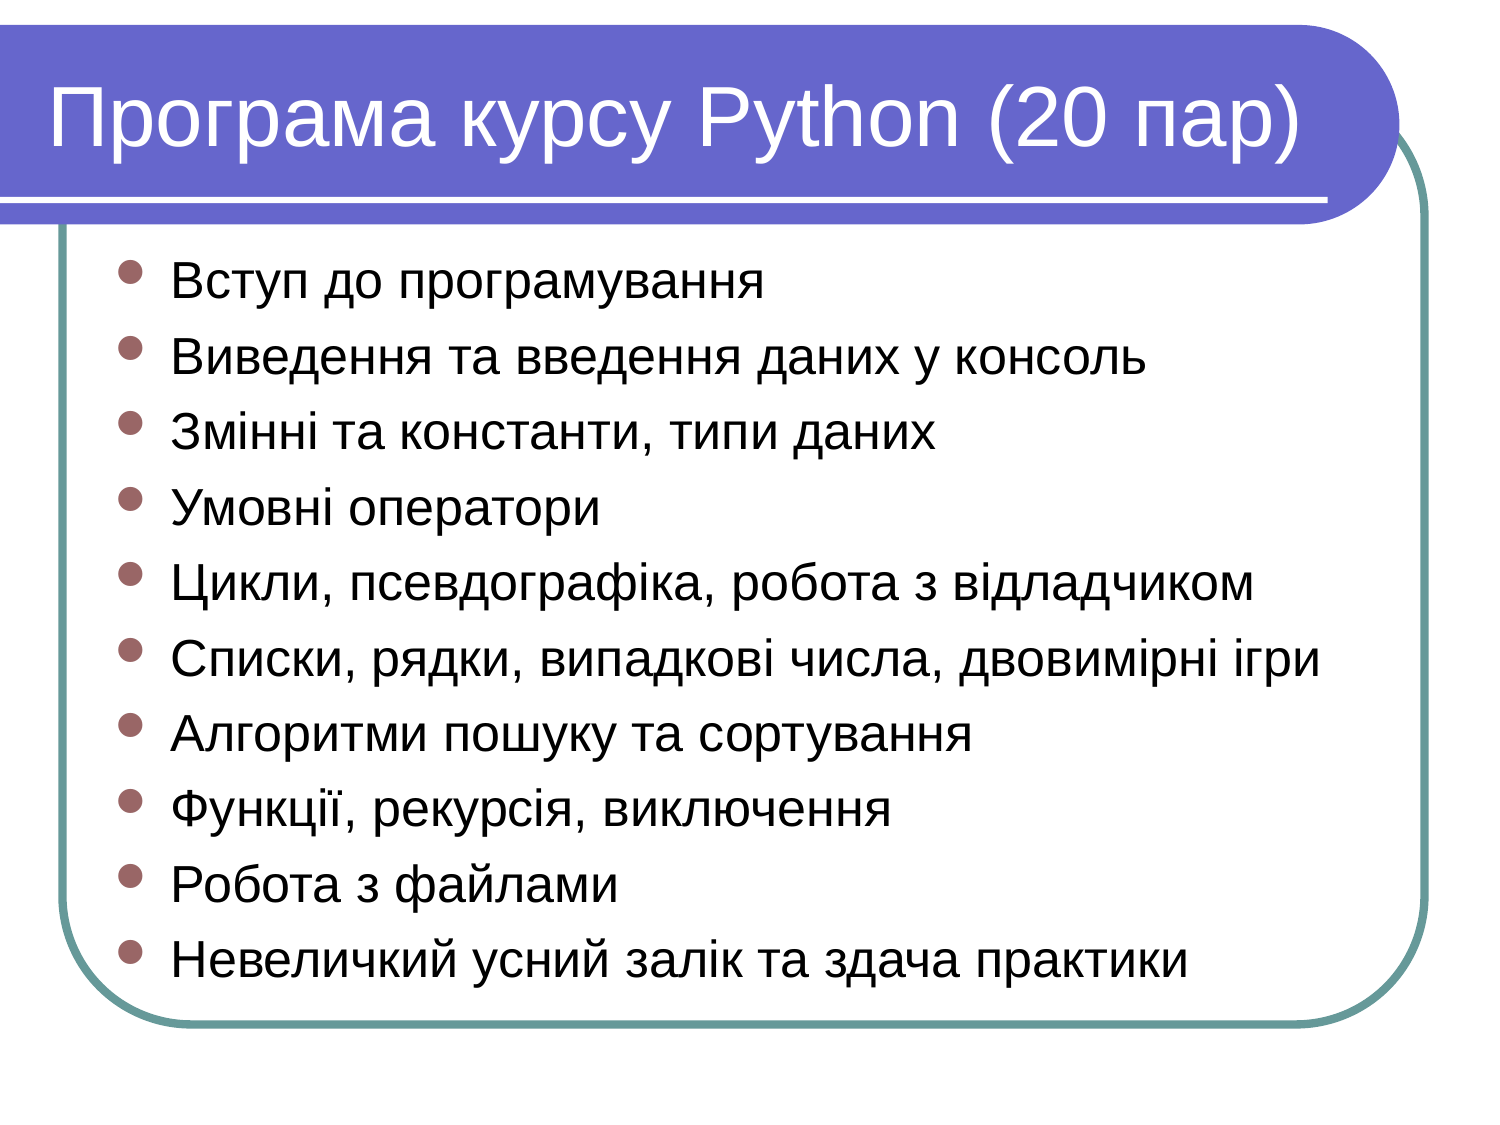

Програма курсу Python (20 пар)
Вступ до програмування
Виведення та введення даних у консоль
Змiннi та константи, типи даних
Умовні оператори
Цикли, псевдографіка, робота з відладчиком
Списки, рядки, випадкові числа, двовимірні ігри
Алгоритми пошуку та сортування
Функції, рекурсія, виключення
Робота з файлами
Невеличкий усний залiк та здача практики